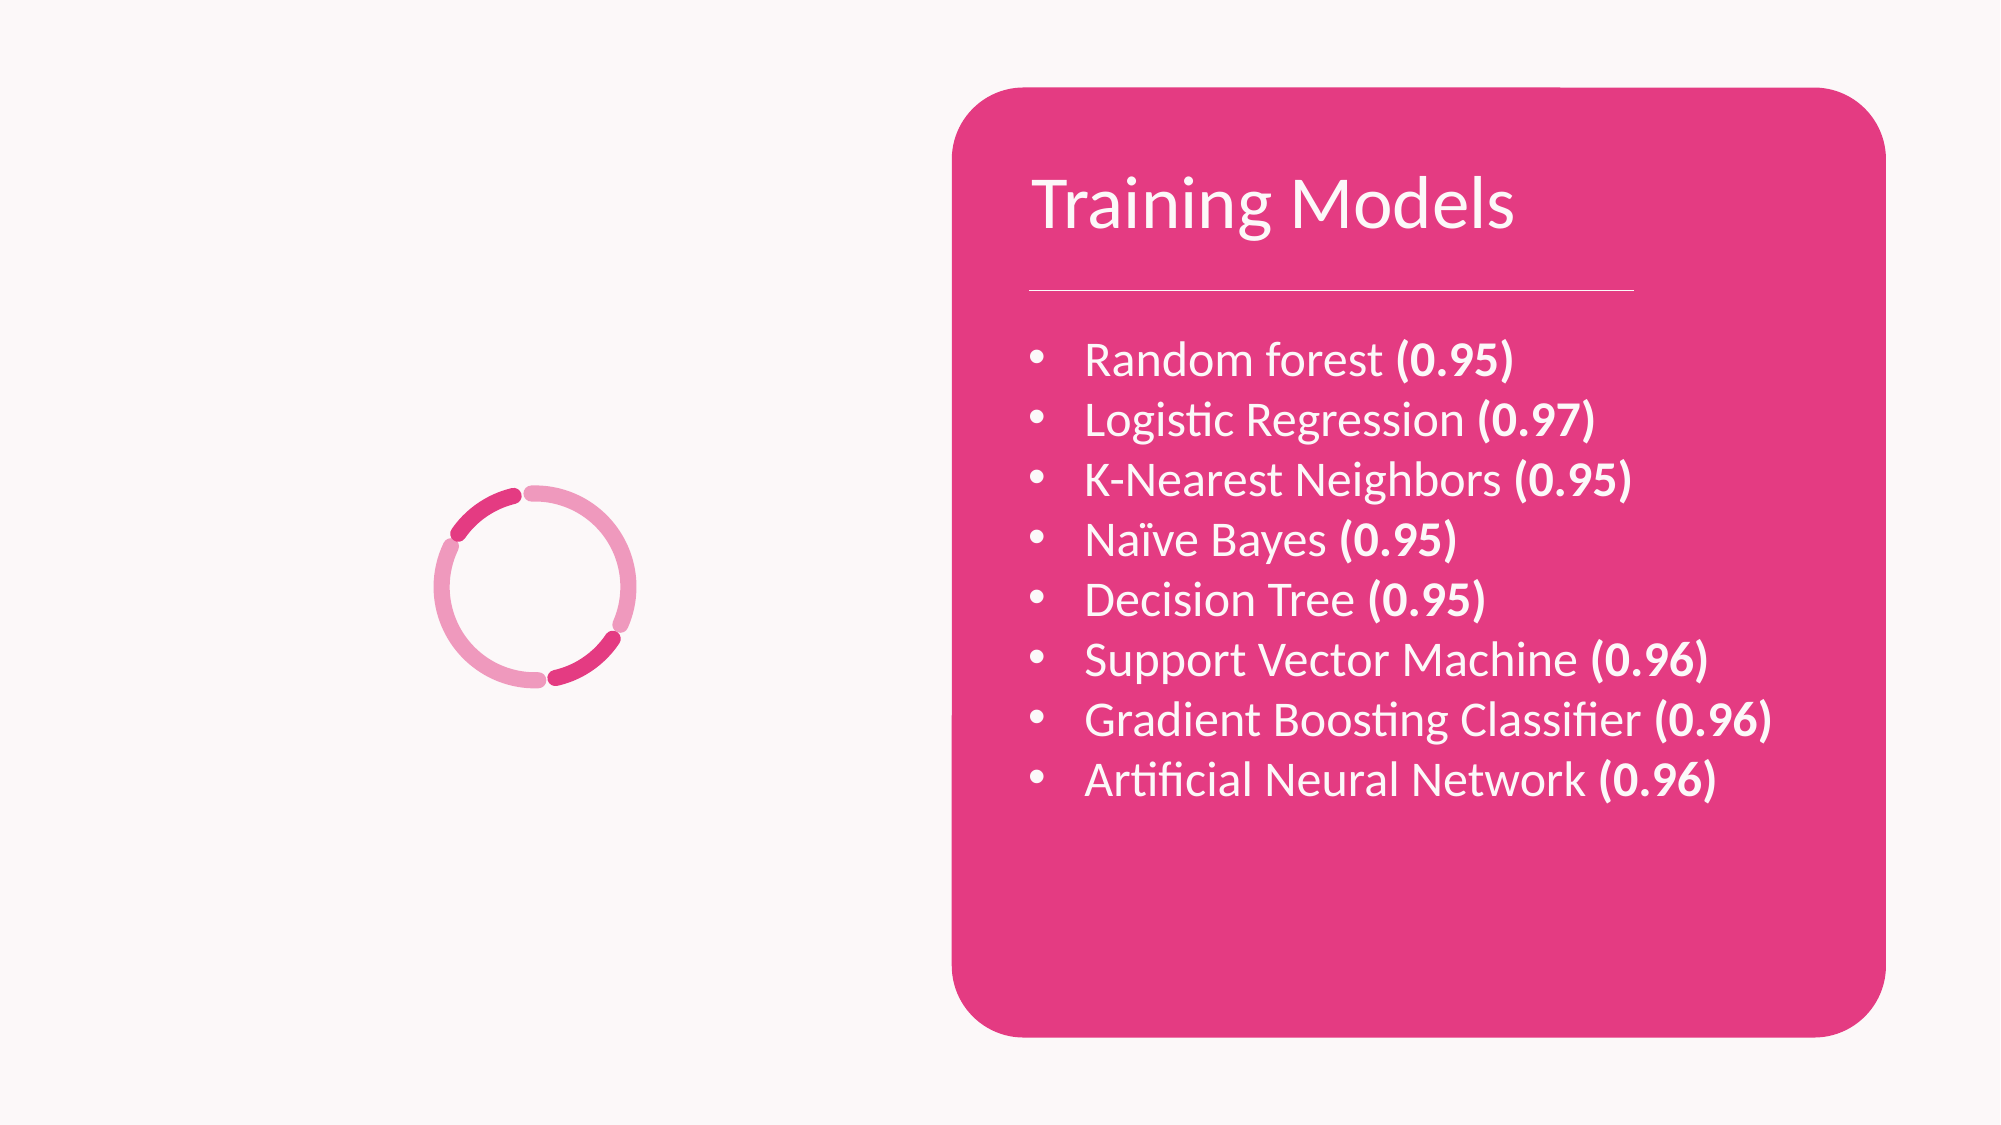

Training Models
33
Number of Columns
3
Column Categories
10
No. features each
Random forest (0.95)
Logistic Regression (0.97)
K-Nearest Neighbors (0.95)
Naïve Bayes (0.95)
Decision Tree (0.95)
Support Vector Machine (0.96)
Gradient Boosting Classifier (0.96)
Artificial Neural Network (0.96)

Mean
Std. Error
Worst Values
Data examination
Feature analysis